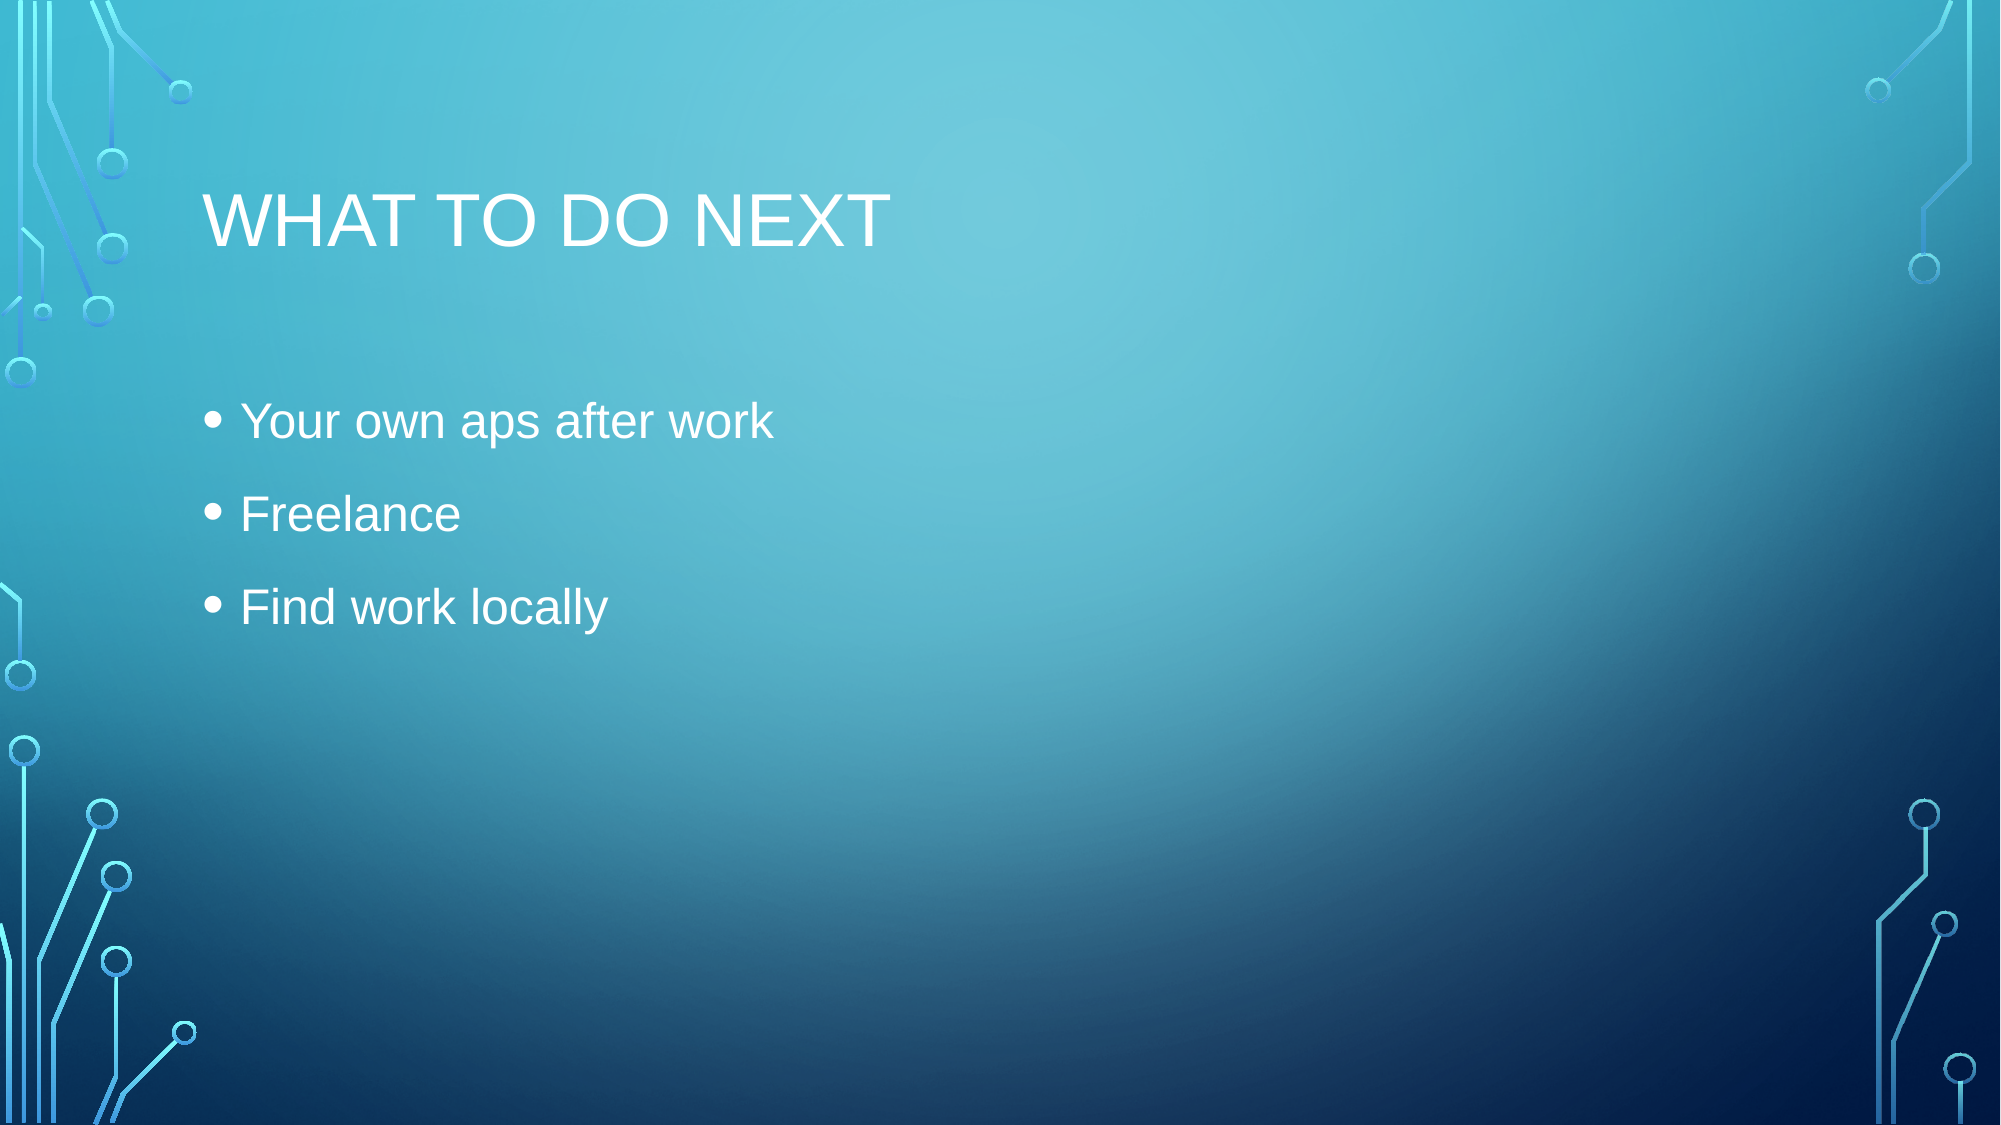

# What to do next
Your own aps after work
Freelance
Find work locally